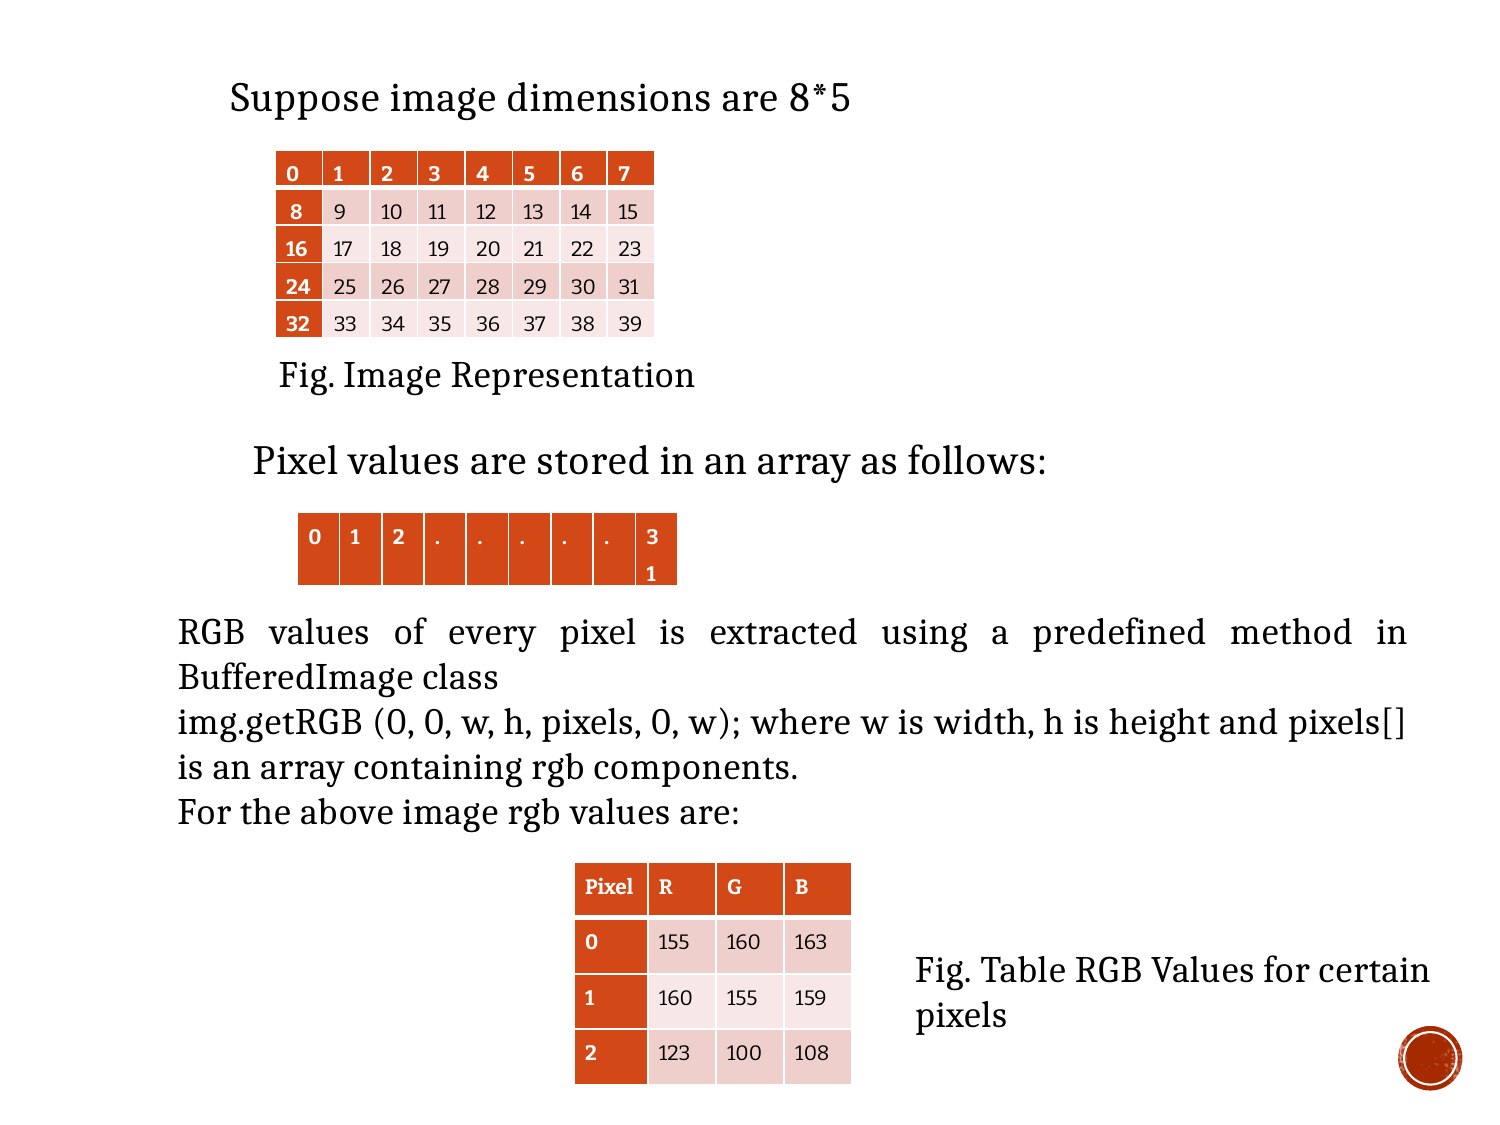

Suppose image dimensions are 8*5
| 0 | 1 | 2 | 3 | 4 | 5 | 6 | 7 |
| --- | --- | --- | --- | --- | --- | --- | --- |
| 8 | 9 | 10 | 11 | 12 | 13 | 14 | 15 |
| 16 | 17 | 18 | 19 | 20 | 21 | 22 | 23 |
| 24 | 25 | 26 | 27 | 28 | 29 | 30 | 31 |
| 32 | 33 | 34 | 35 | 36 | 37 | 38 | 39 |
Fig. Image Representation
Pixel values are stored in an array as follows:

| 0 | 1 | 2 | . | . | . | . | . | 31 |
| --- | --- | --- | --- | --- | --- | --- | --- | --- |
RGB values of every pixel is extracted using a predefined method in BufferedImage class
img.getRGB (0, 0, w, h, pixels, 0, w); where w is width, h is height and pixels[] is an array containing rgb components.
For the above image rgb values are:

| Pixel | R | G | B |
| --- | --- | --- | --- |
| 0 | 155 | 160 | 163 |
| 1 | 160 | 155 | 159 |
| 2 | 123 | 100 | 108 |
Fig. Table RGB Values for certain pixels